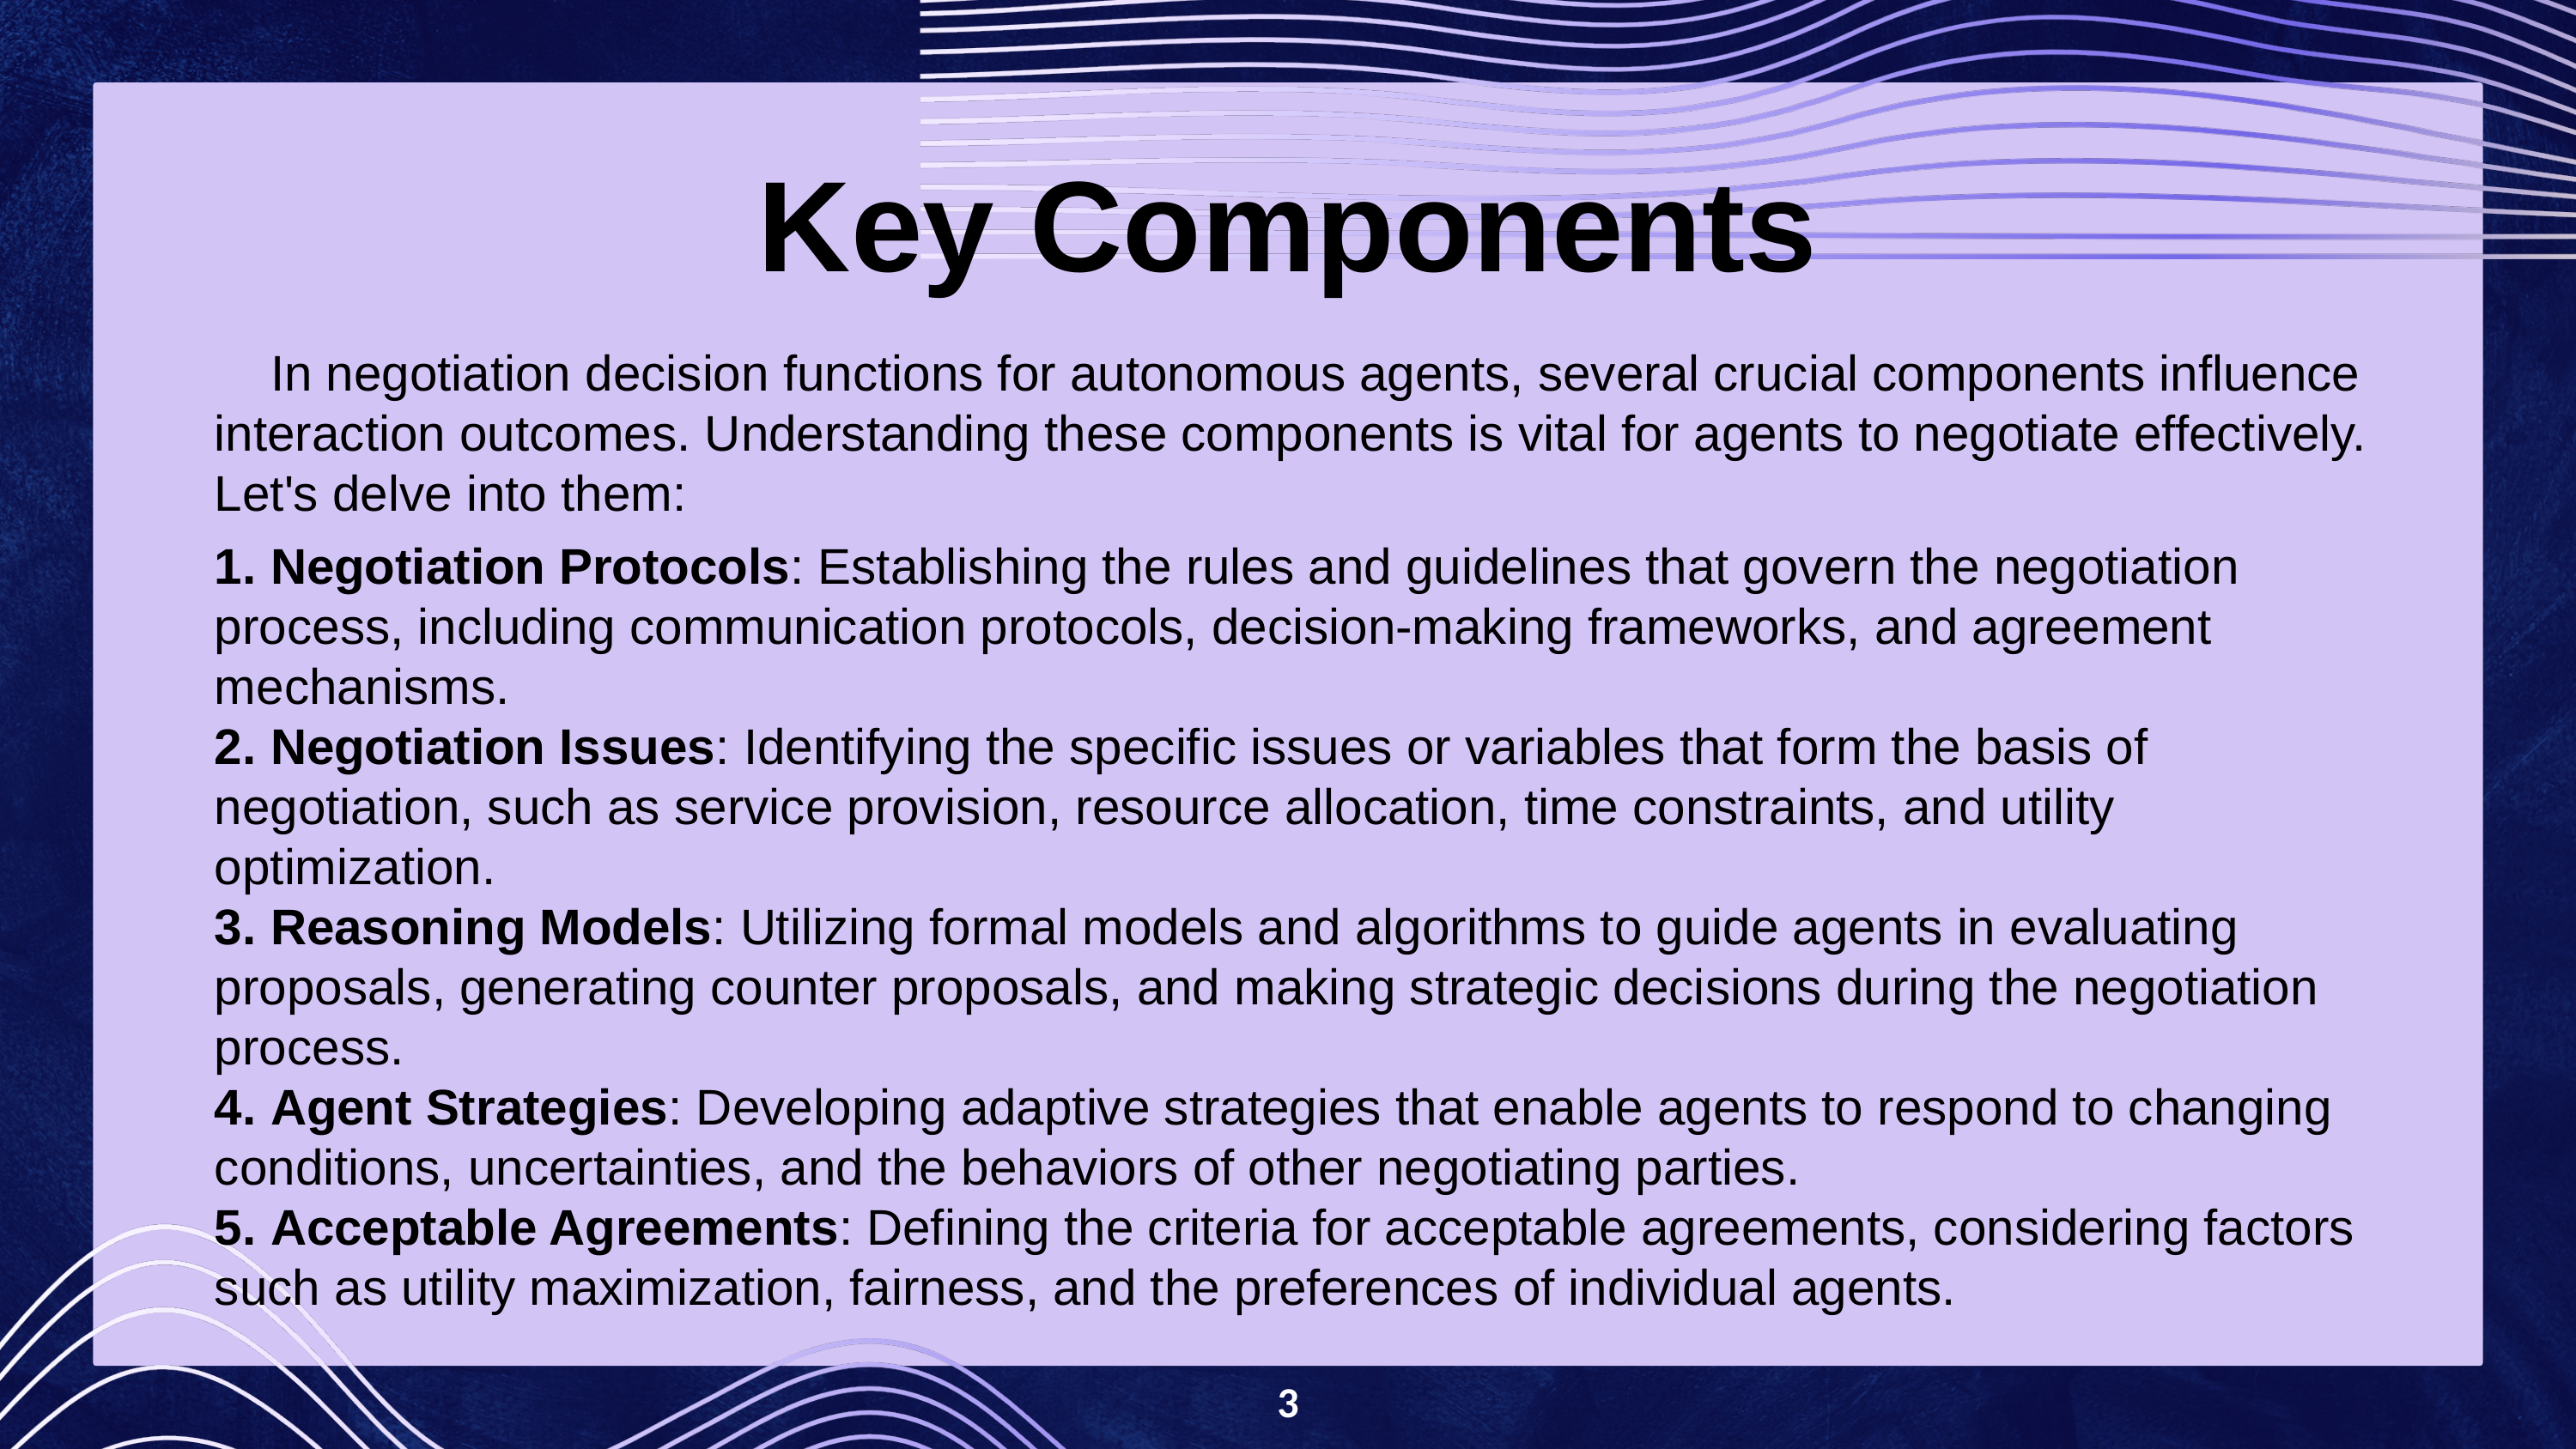

Key Components
    In negotiation decision functions for autonomous agents, several crucial components influence interaction outcomes. Understanding these components is vital for agents to negotiate effectively. Let's delve into them:

 Negotiation Protocols: Establishing the rules and guidelines that govern the negotiation process, including communication protocols, decision-making frameworks, and agreement mechanisms.
 Negotiation Issues: Identifying the specific issues or variables that form the basis of negotiation, such as service provision, resource allocation, time constraints, and utility optimization.
 Reasoning Models: Utilizing formal models and algorithms to guide agents in evaluating proposals, generating counter proposals, and making strategic decisions during the negotiation process.
 Agent Strategies: Developing adaptive strategies that enable agents to respond to changing conditions, uncertainties, and the behaviors of other negotiating parties.
 Acceptable Agreements: Defining the criteria for acceptable agreements, considering factors such as utility maximization, fairness, and the preferences of individual agents.

3